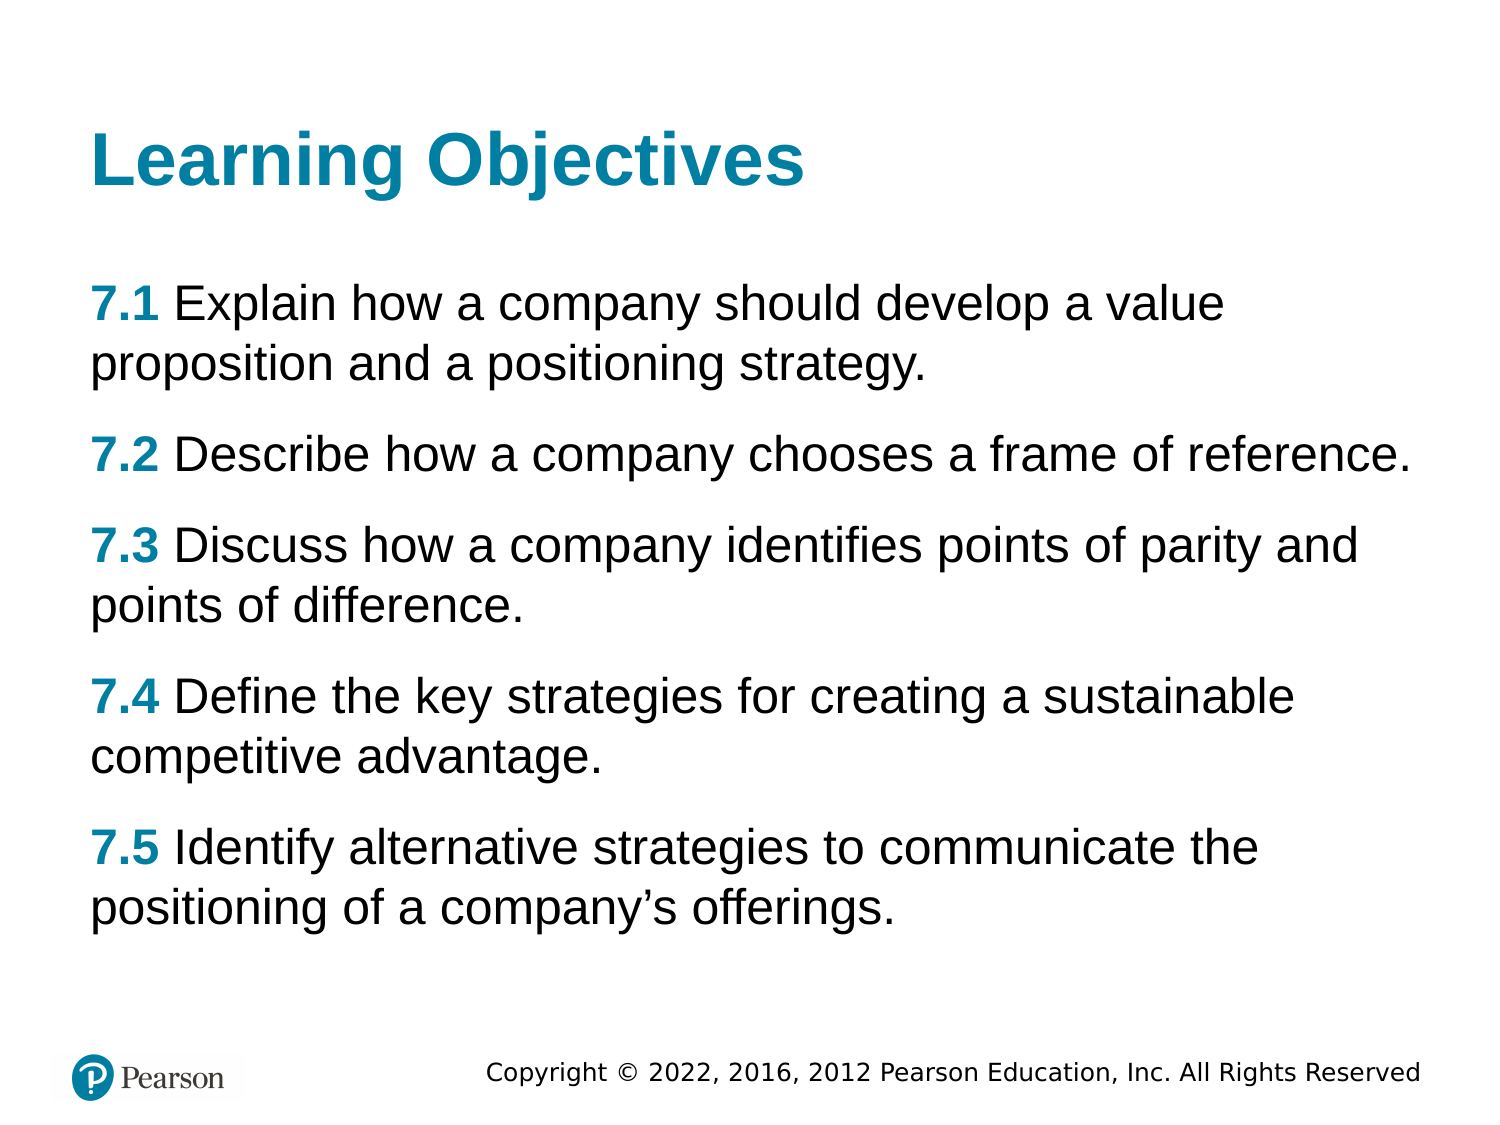

# Learning Objectives
7.1 Explain how a company should develop a value proposition and a positioning strategy.
7.2 Describe how a company chooses a frame of reference.
7.3 Discuss how a company identifies points of parity and points of difference.
7.4 Define the key strategies for creating a sustainable competitive advantage.
7.5 Identify alternative strategies to communicate the positioning of a company’s offerings.